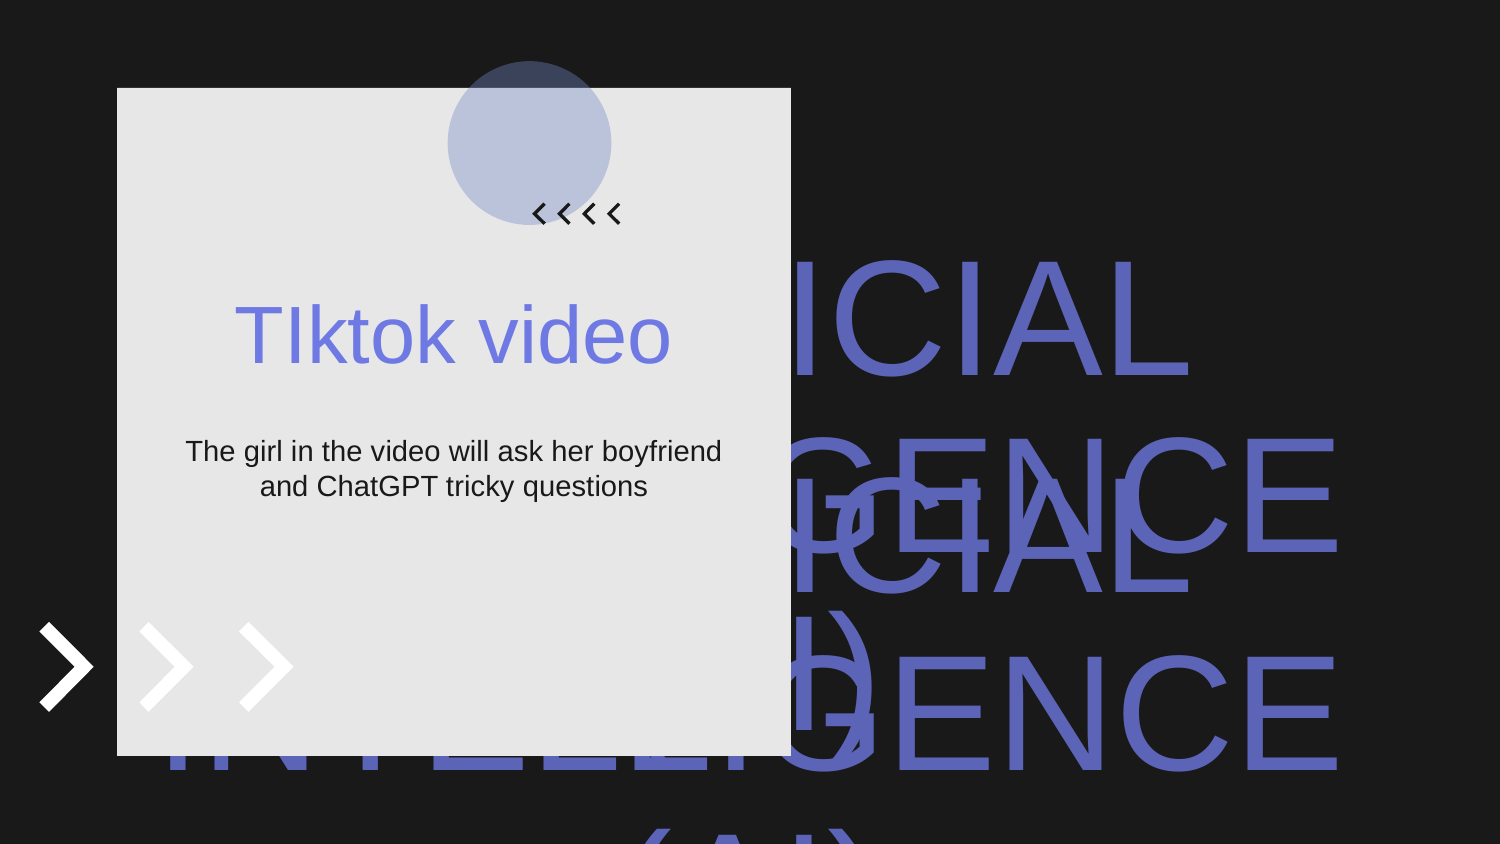

# TIktok video
The girl in the video will ask her boyfriend and ChatGPT tricky questions